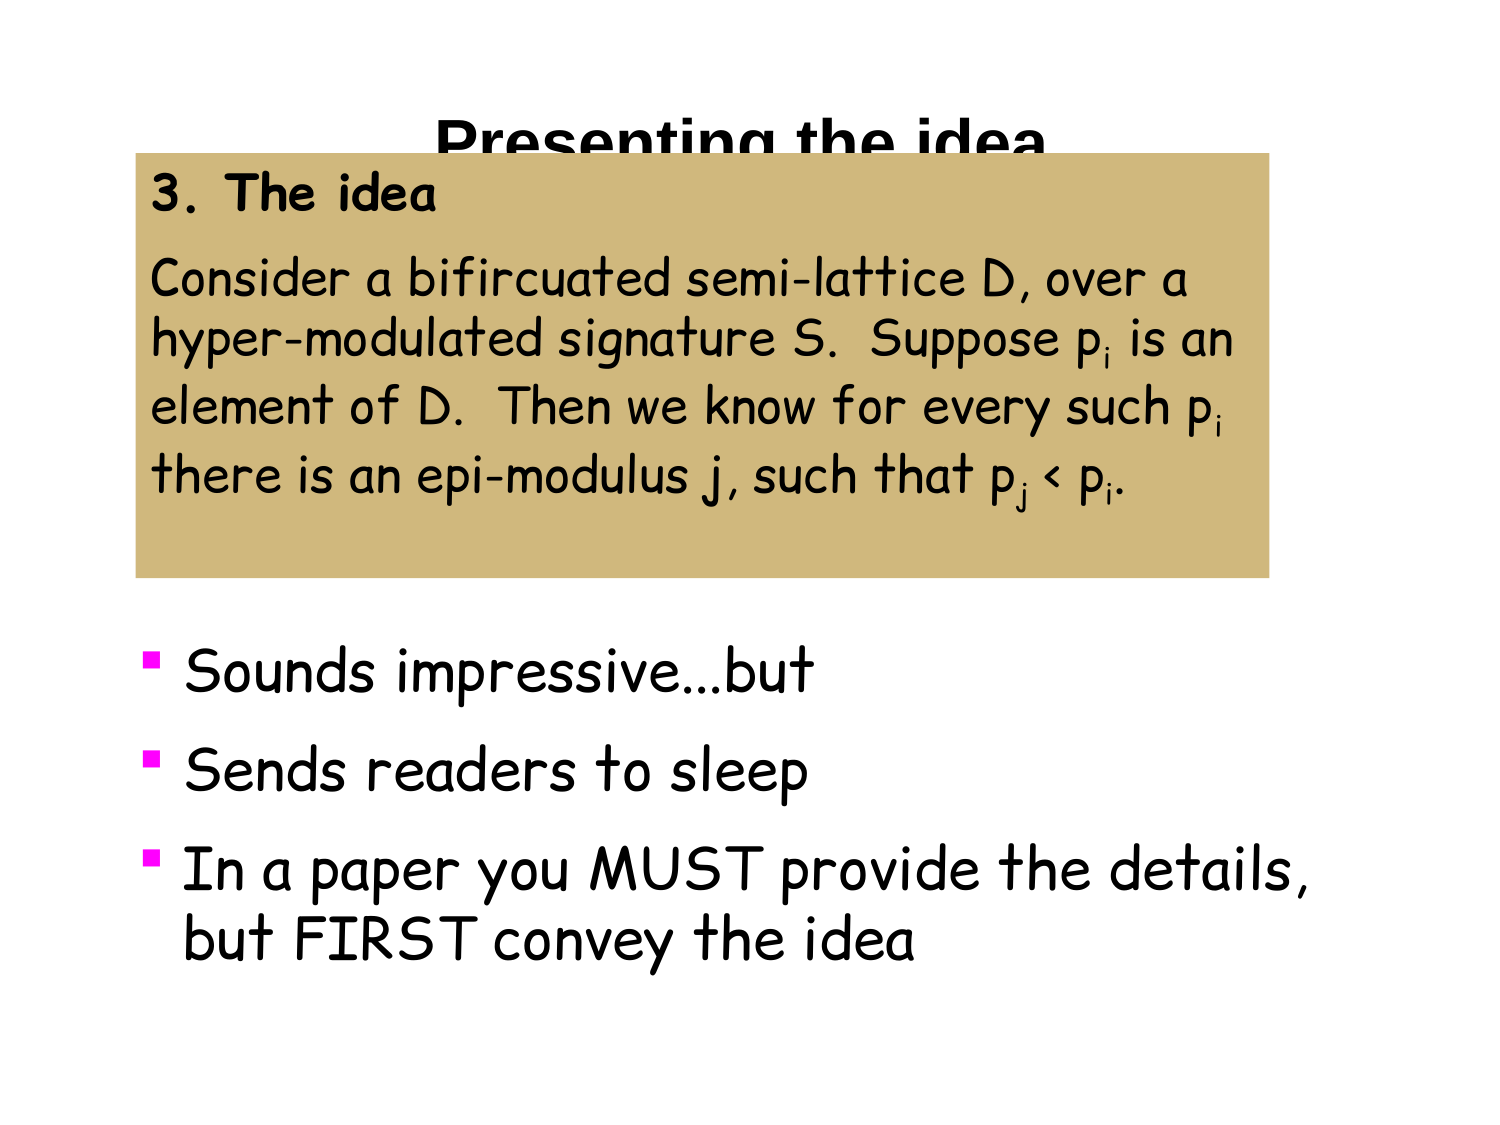

Presenting the idea
3. The idea
Consider a bifircuated semi-lattice D, over a hyper-modulated signature S.  Suppose pi  is an element of D.  Then we know for every such pi there is an epi-modulus j, such that pj < pi.
Sounds impressive...but
Sends readers to sleep
In a paper you MUST provide the details,
but FIRST convey the idea